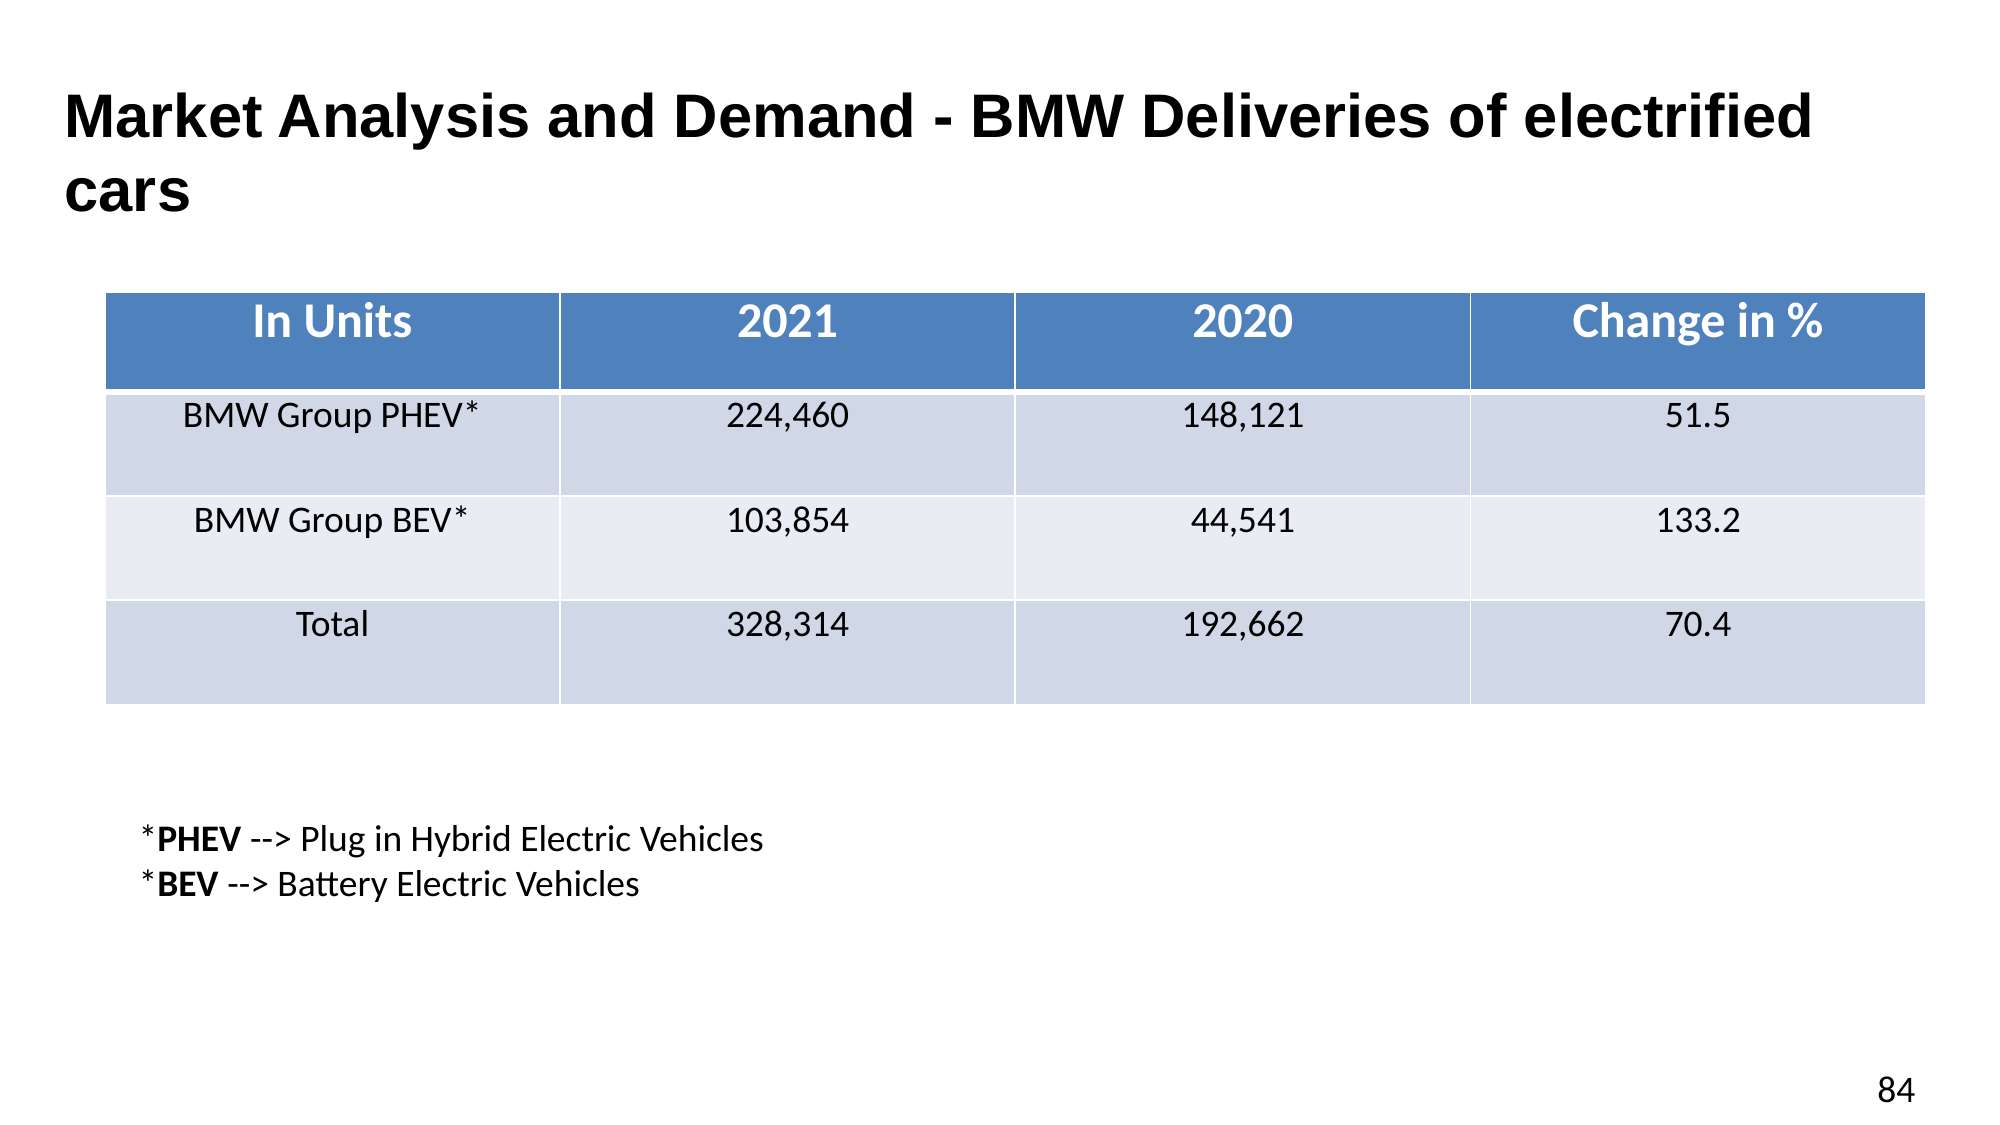

# Market Analysis and Demand - BMW Deliveries of electrified cars
| In Units | 2021 | 2020 | Change in % |
| --- | --- | --- | --- |
| BMW Group PHEV\* | 224,460 | 148,121 | 51.5 |
| BMW Group BEV\* | 103,854 | 44,541 | 133.2 |
| Total | 328,314 | 192,662 | 70.4 |
*PHEV --> Plug in Hybrid Electric Vehicles
*BEV --> Battery Electric Vehicles
84